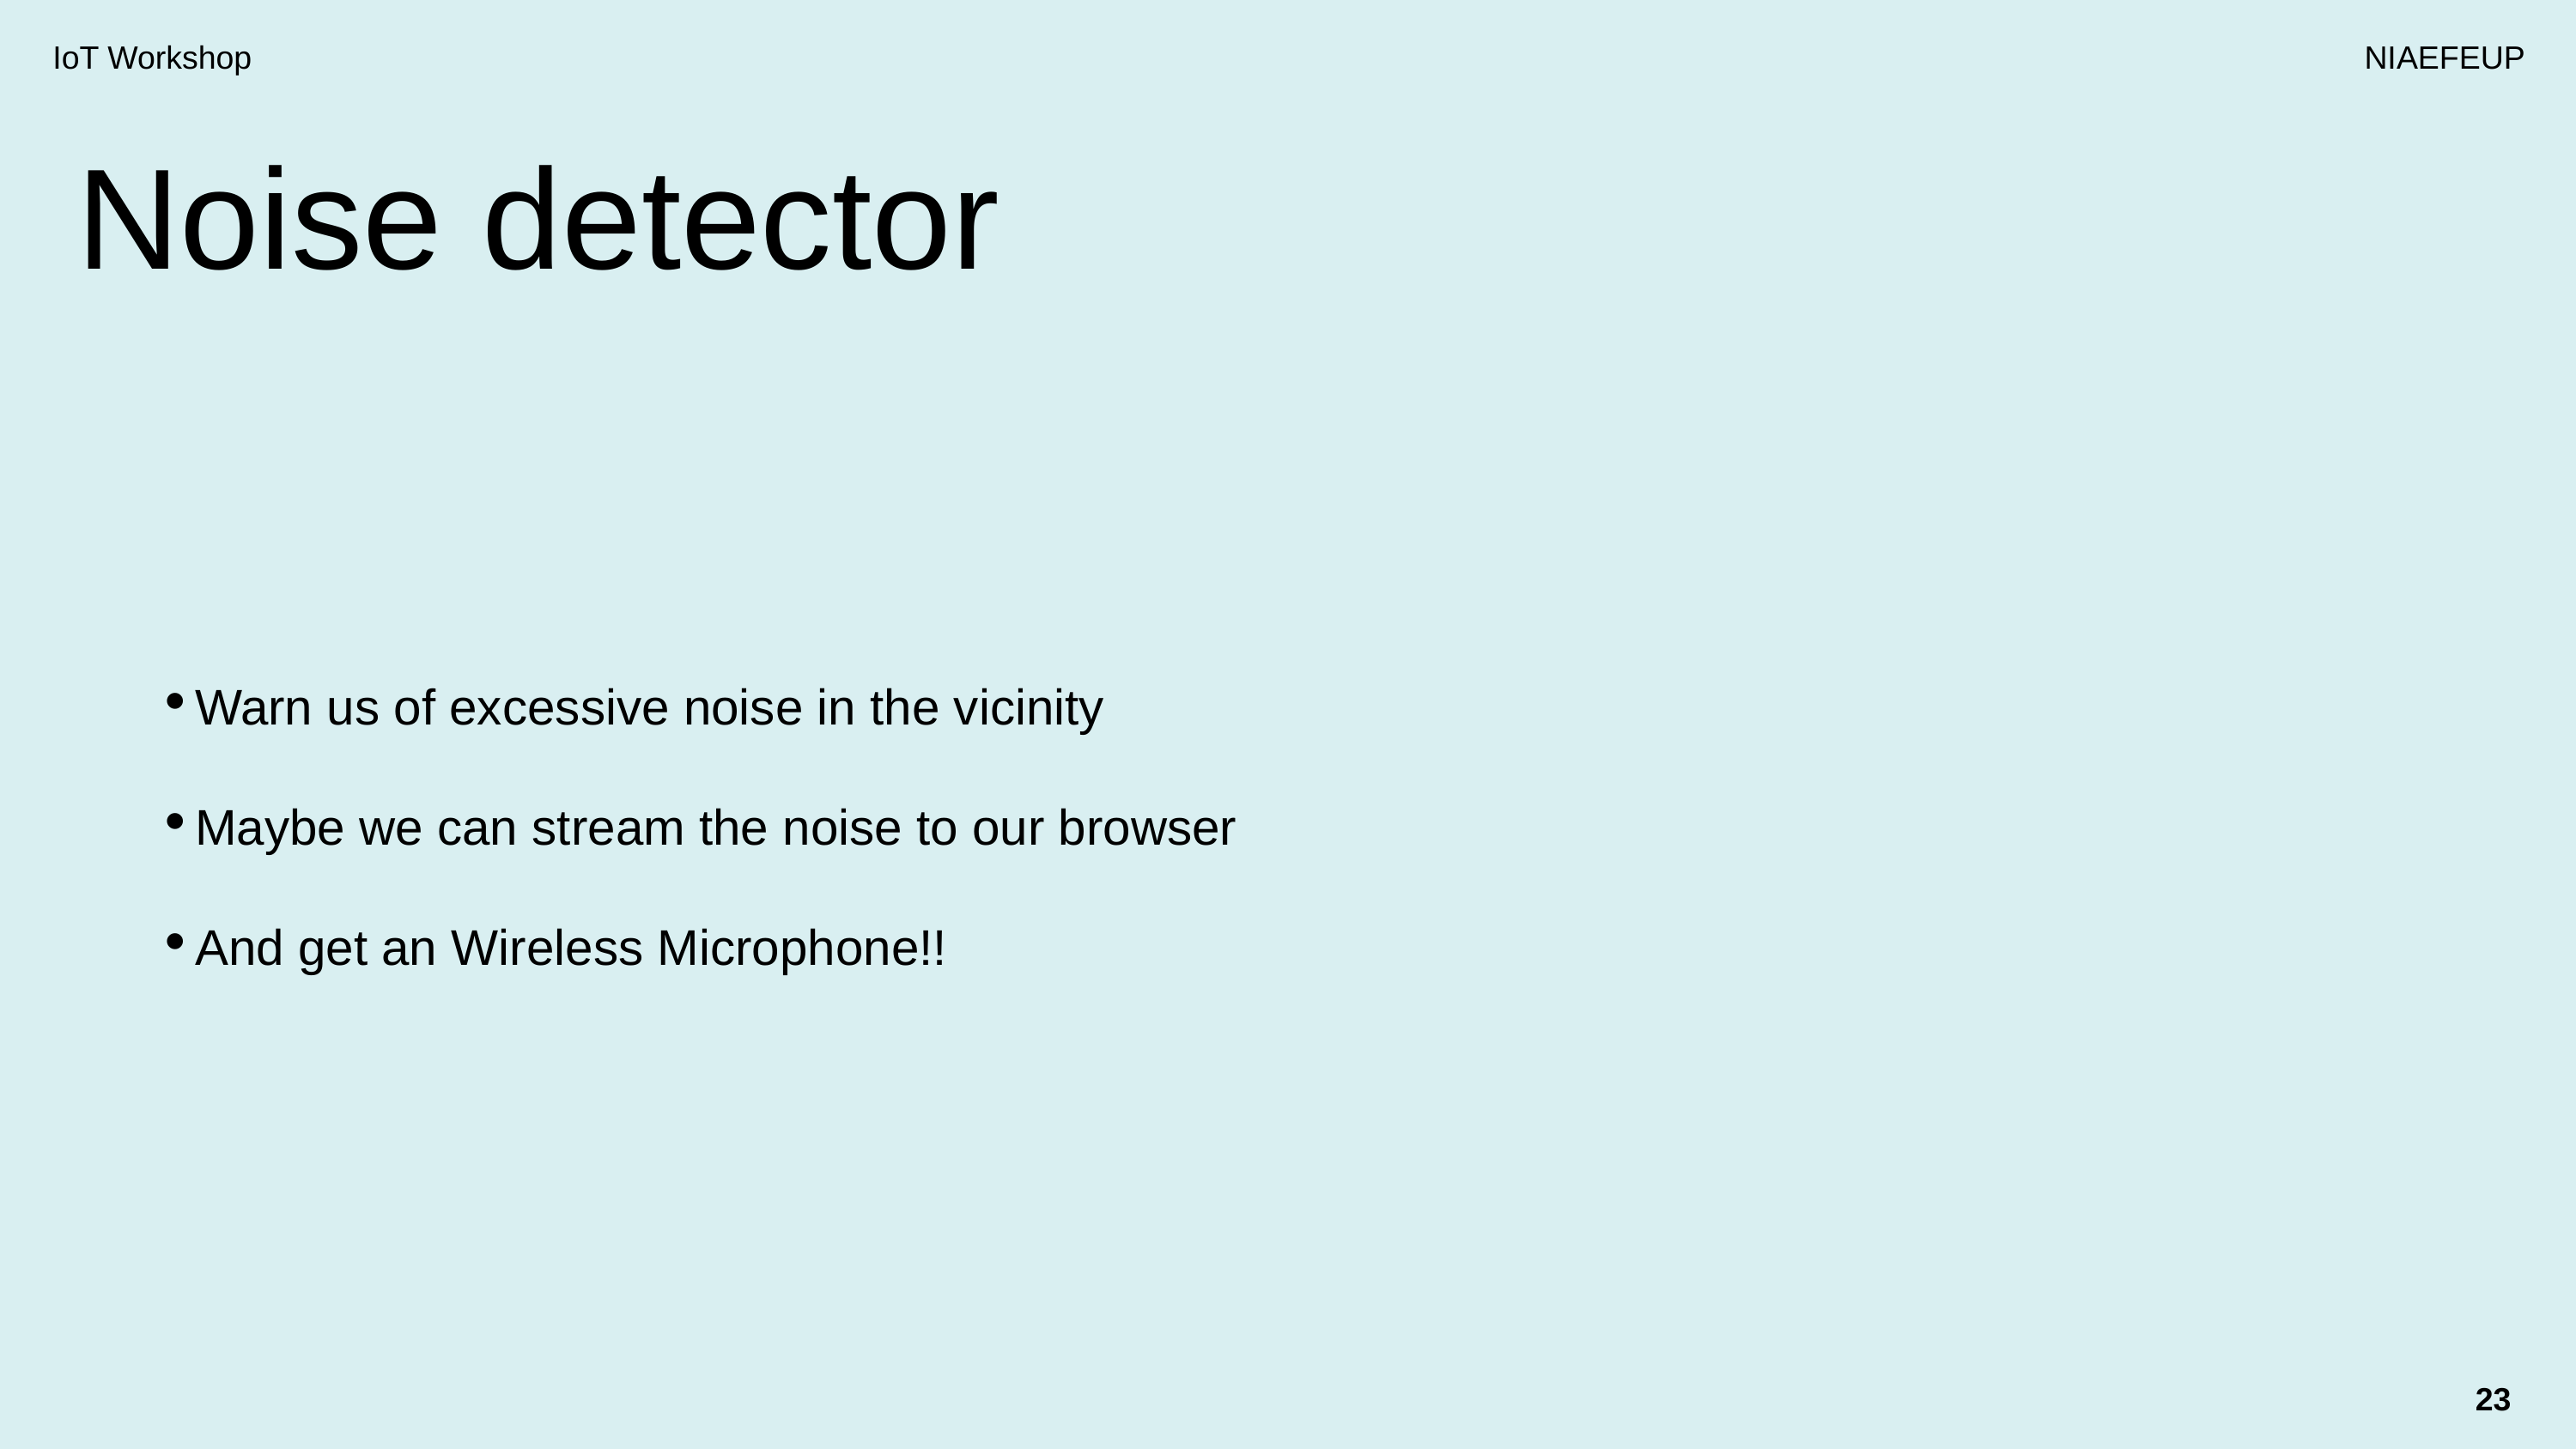

IoT Workshop
NIAEFEUP
Noise detector
Warn us of excessive noise in the vicinity

Maybe we can stream the noise to our browser

And get an Wireless Microphone!!

23